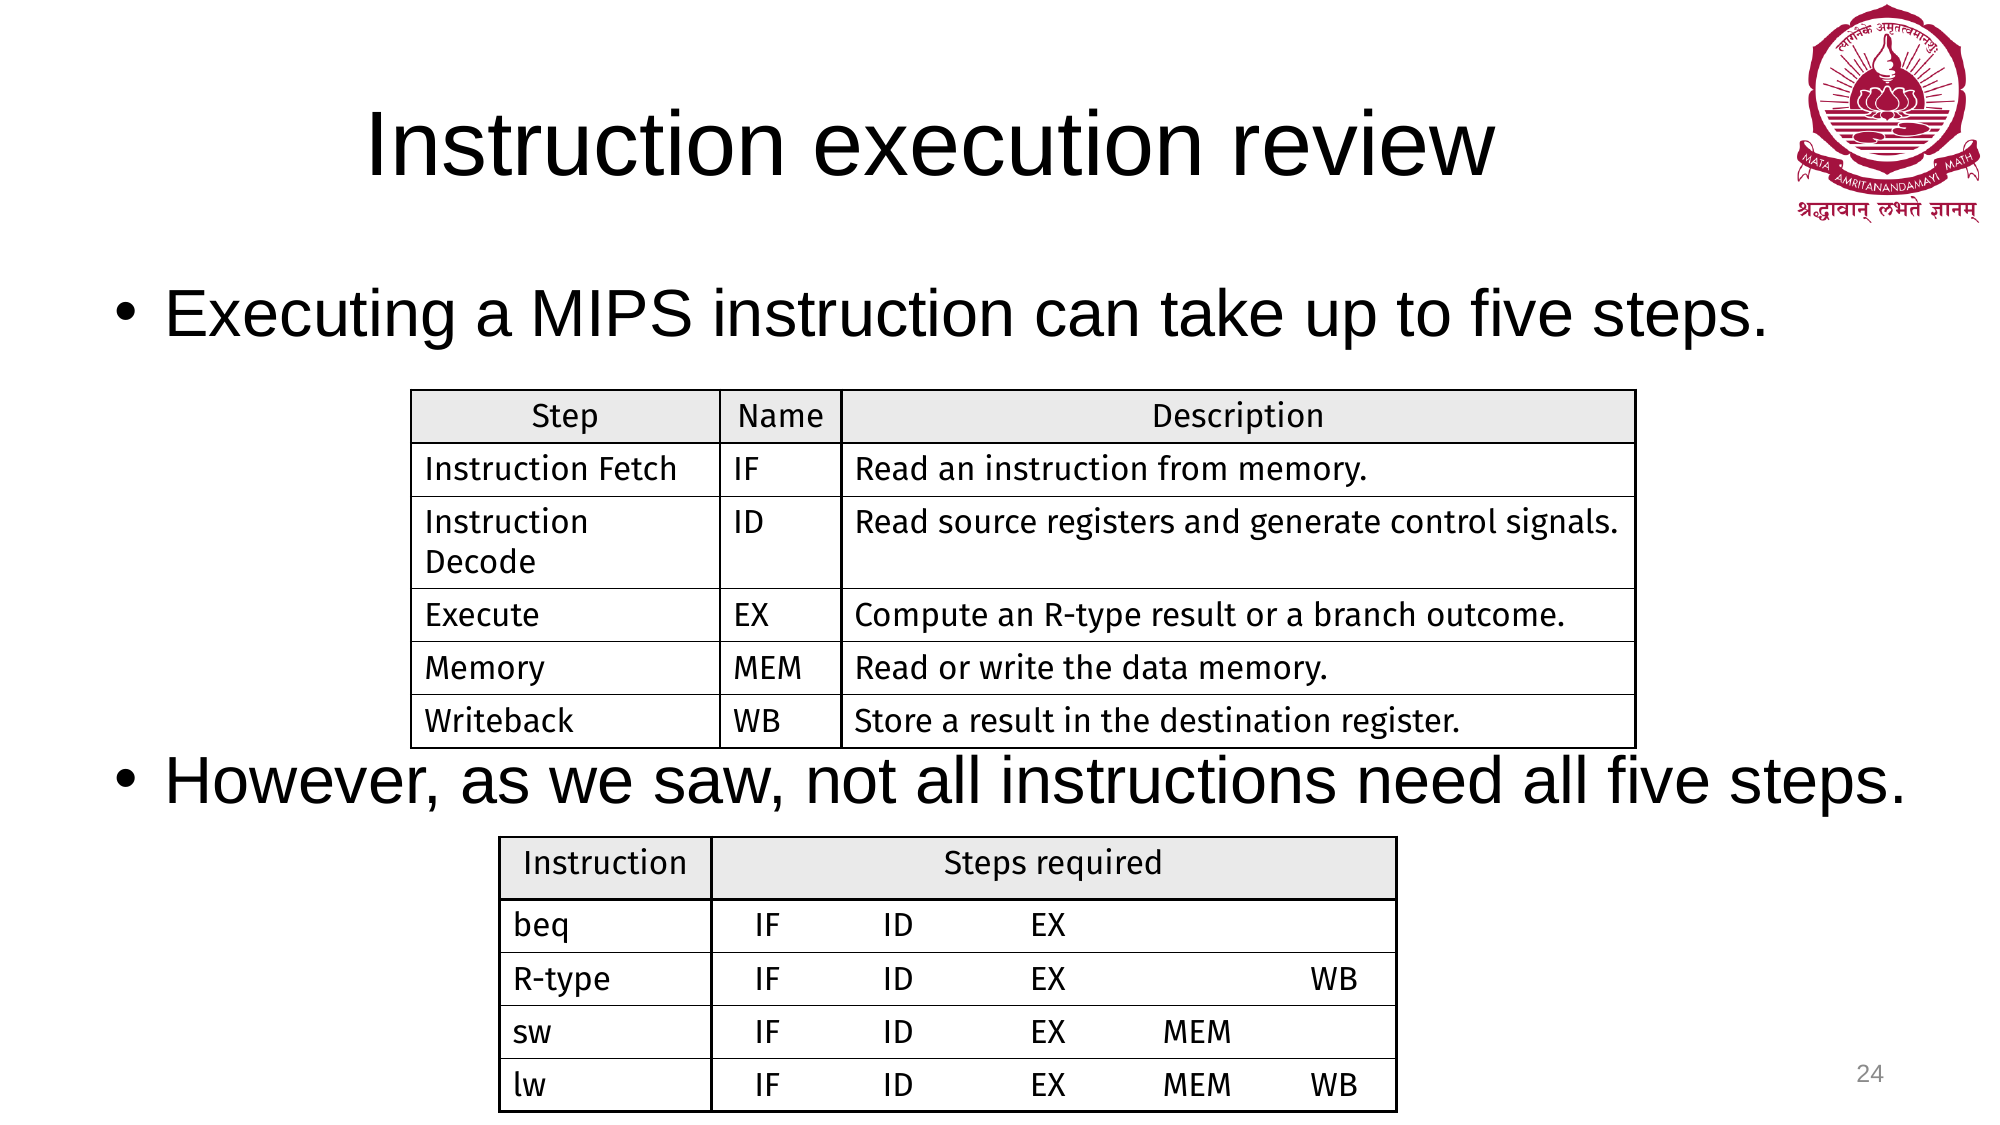

# Instruction execution review
Executing a MIPS instruction can take up to five steps.

However, as we saw, not all instructions need all five steps.
| Step | Name | Description |
| --- | --- | --- |
| Instruction Fetch | IF | Read an instruction from memory. |
| Instruction Decode | ID | Read source registers and generate control signals. |
| Execute | EX | Compute an R-type result or a branch outcome. |
| Memory | MEM | Read or write the data memory. |
| Writeback | WB | Store a result in the destination register. |
| Instruction | Steps required |  |  |  |  |
| --- | --- | --- | --- | --- | --- |
| beq | IF | ID | EX |  |  |
| R-type | IF | ID | EX |  | WB |
| sw | IF | ID | EX | MEM |  |
| lw | IF | ID | EX | MEM | WB |
24